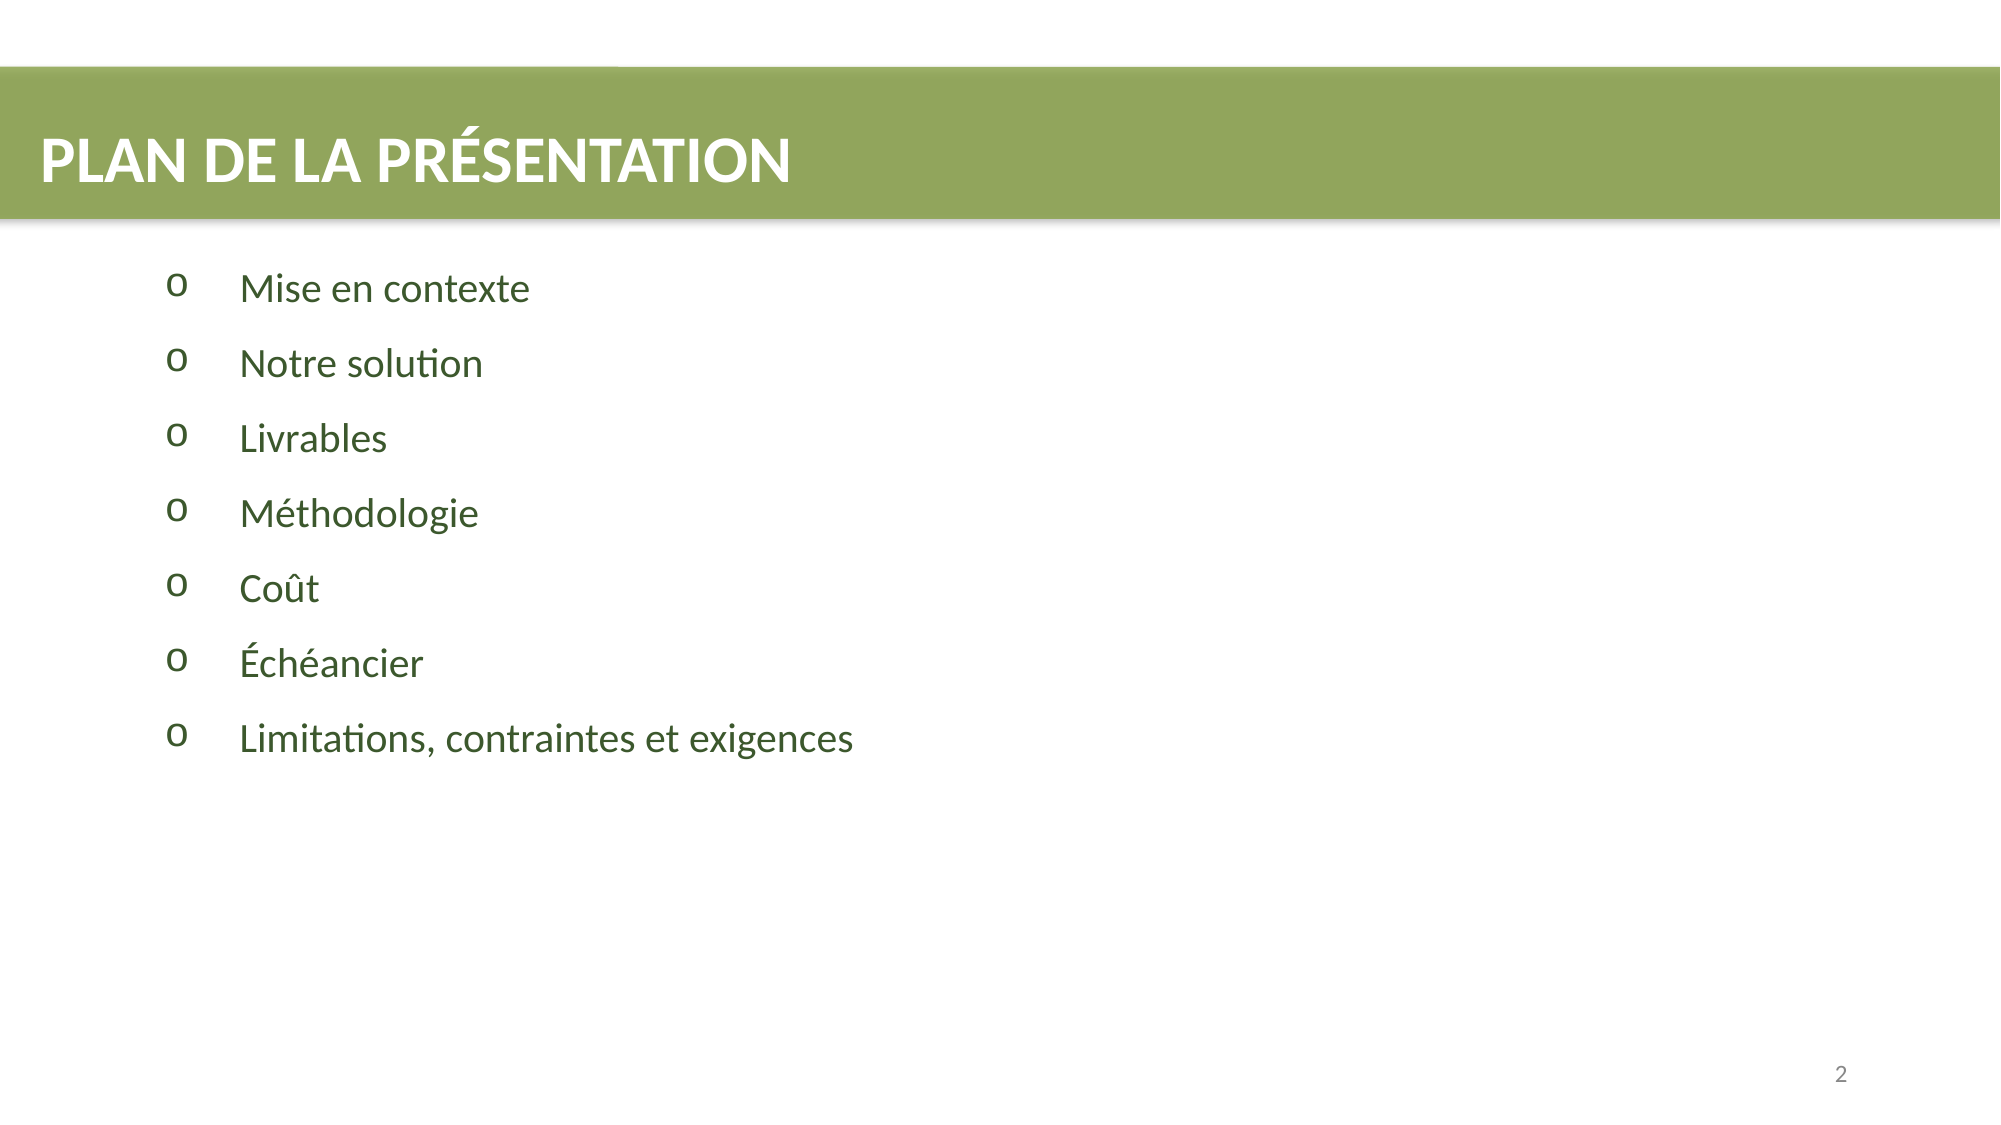

PLAN DE LA PRÉSENTATION
Mise en contexte
Notre solution
Livrables
Méthodologie
Coût
Échéancier
Limitations, contraintes et exigences
2